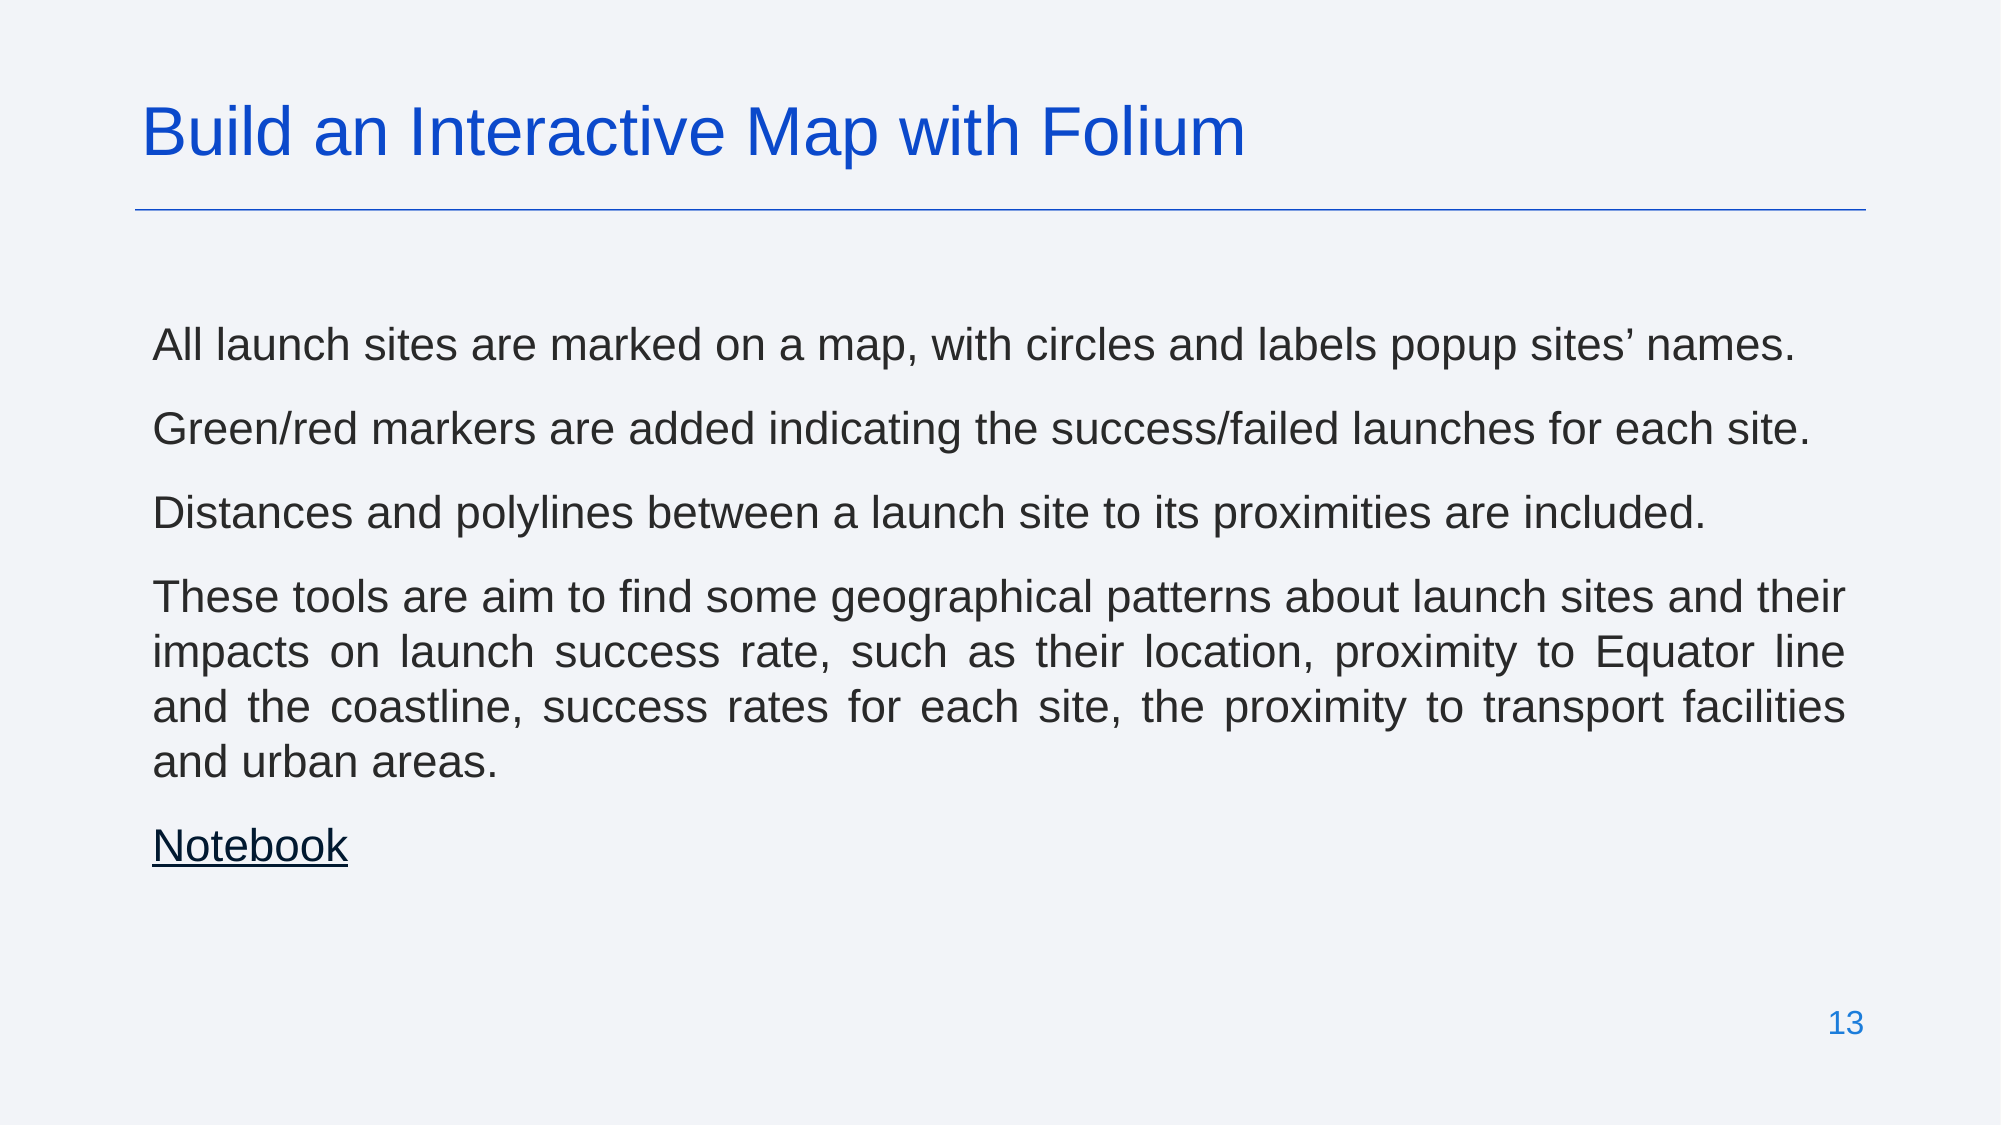

Build an Interactive Map with Folium
All launch sites are marked on a map, with circles and labels popup sites’ names.
Green/red markers are added indicating the success/failed launches for each site.
Distances and polylines between a launch site to its proximities are included.
These tools are aim to find some geographical patterns about launch sites and their impacts on launch success rate, such as their location, proximity to Equator line and the coastline, success rates for each site, the proximity to transport facilities and urban areas.
Notebook

13